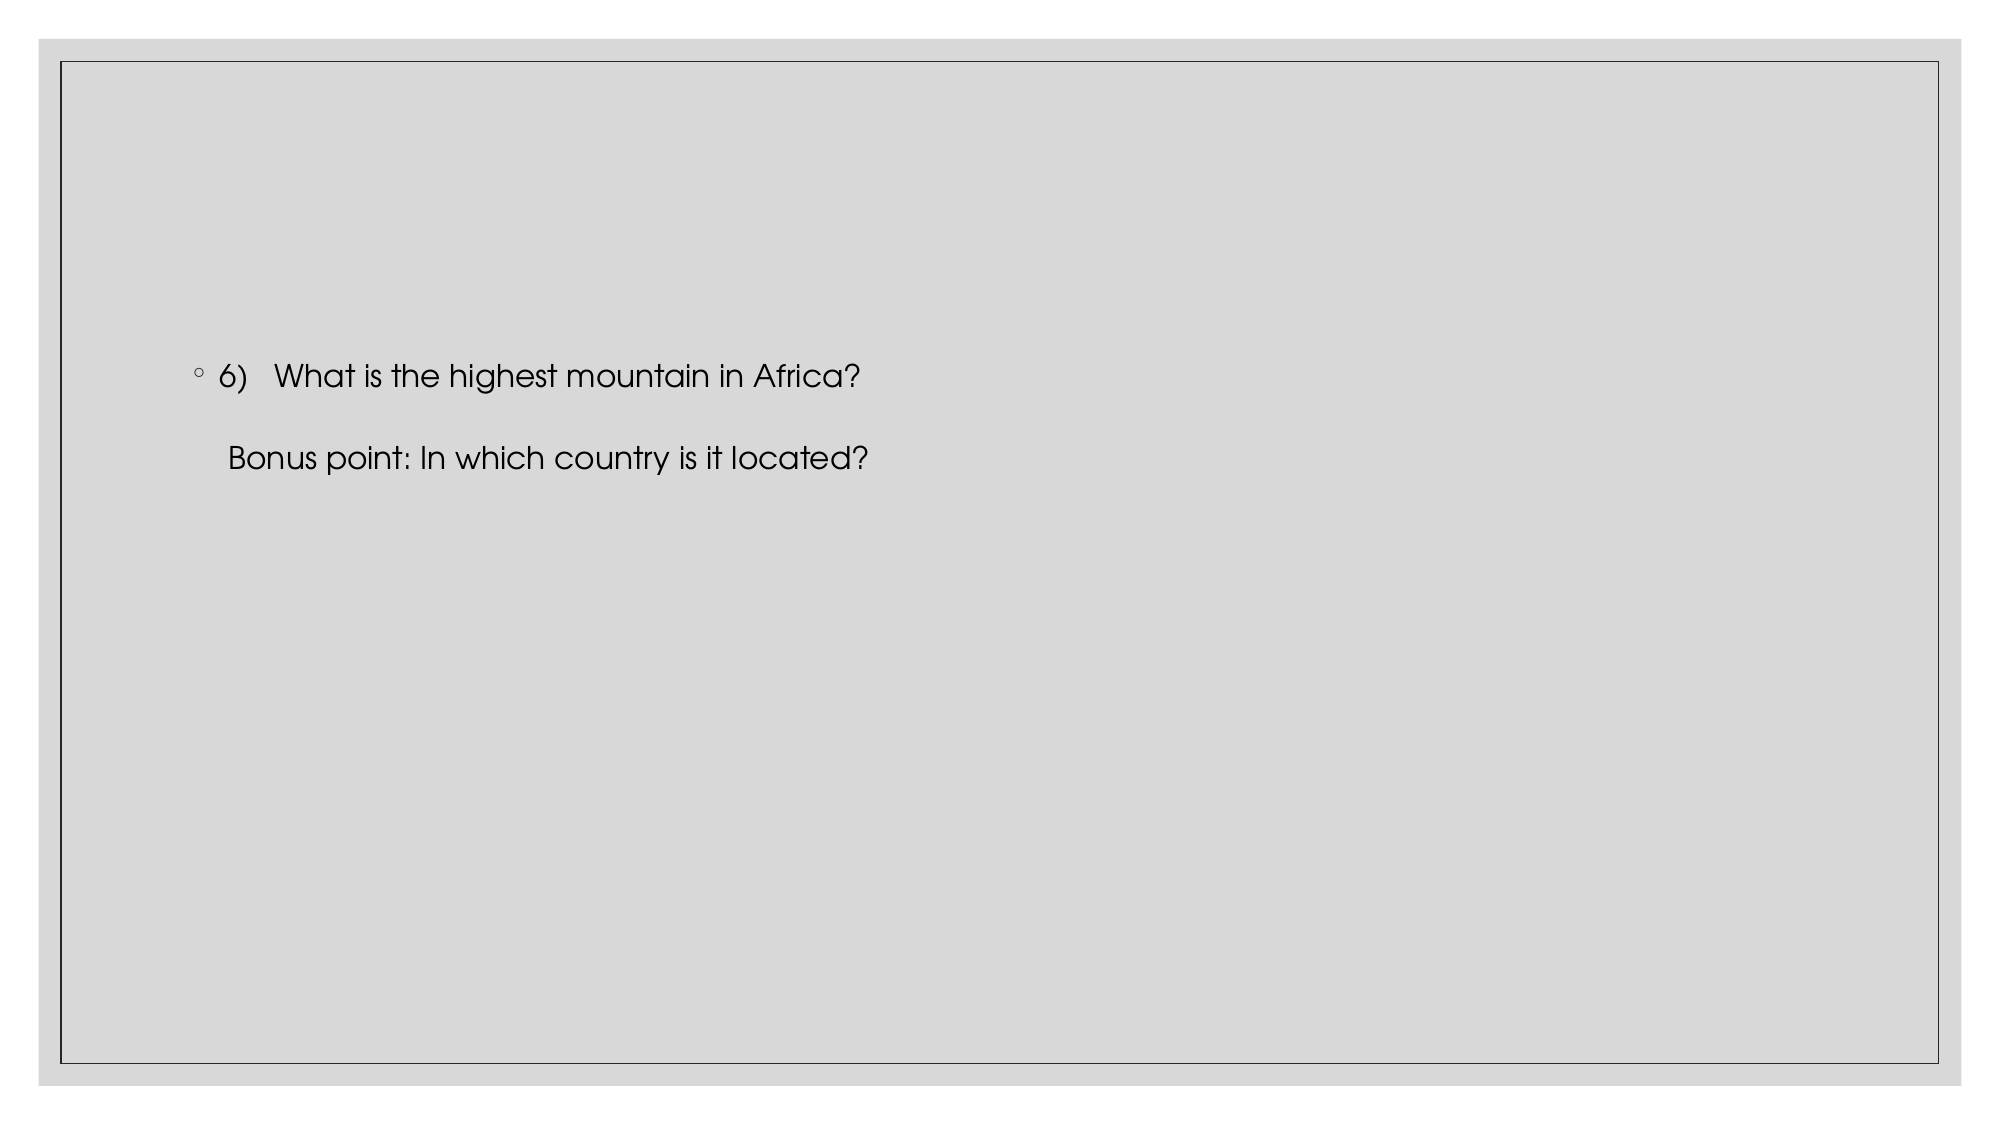

#
6)   What is the highest mountain in Africa?
 Bonus point: In which country is it located?